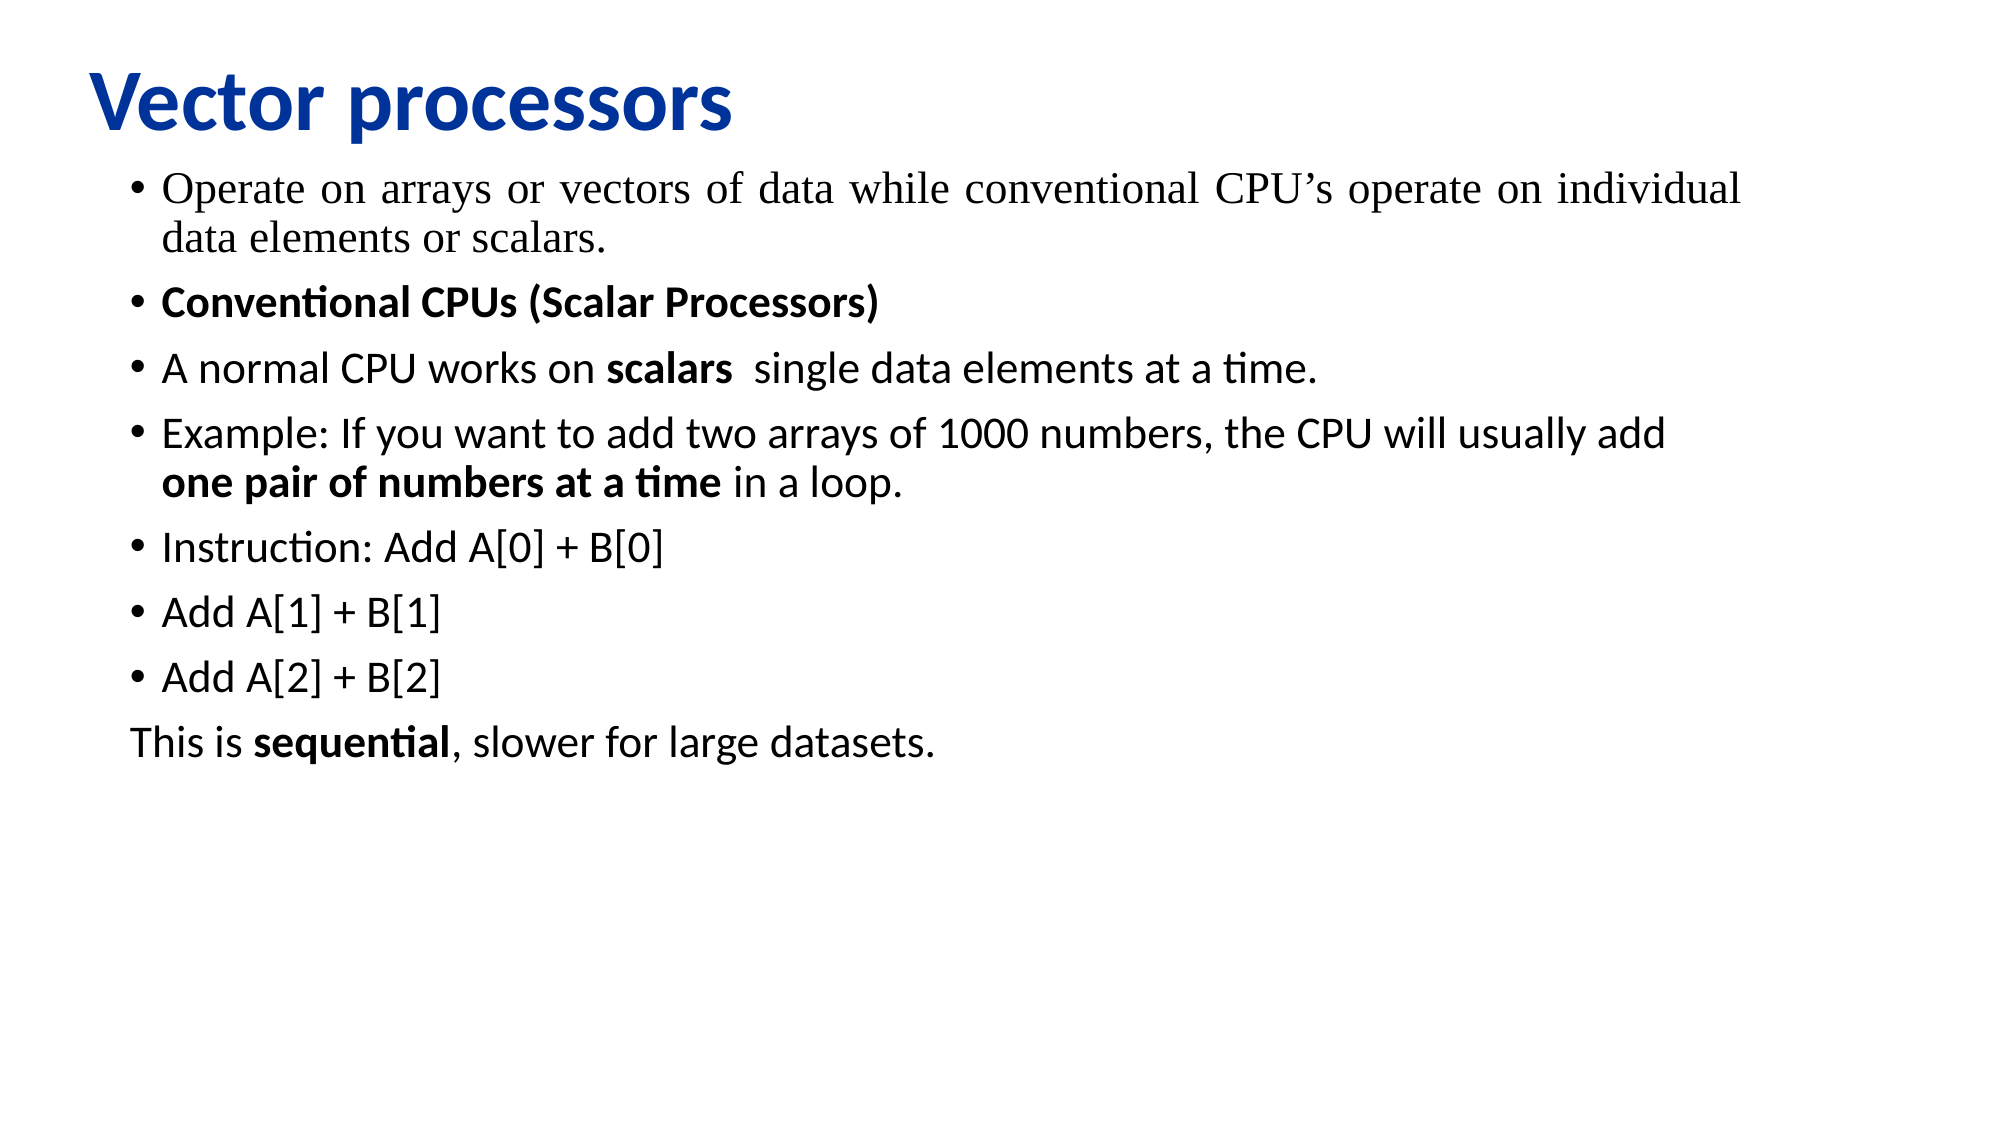

# Vector processors
Operate on arrays or vectors of data while conventional CPU’s operate on individual data elements or scalars.
Conventional CPUs (Scalar Processors)
A normal CPU works on scalars  single data elements at a time.
Example: If you want to add two arrays of 1000 numbers, the CPU will usually add one pair of numbers at a time in a loop.
Instruction: Add A[0] + B[0]
Add A[1] + B[1]
Add A[2] + B[2]
This is sequential, slower for large datasets.